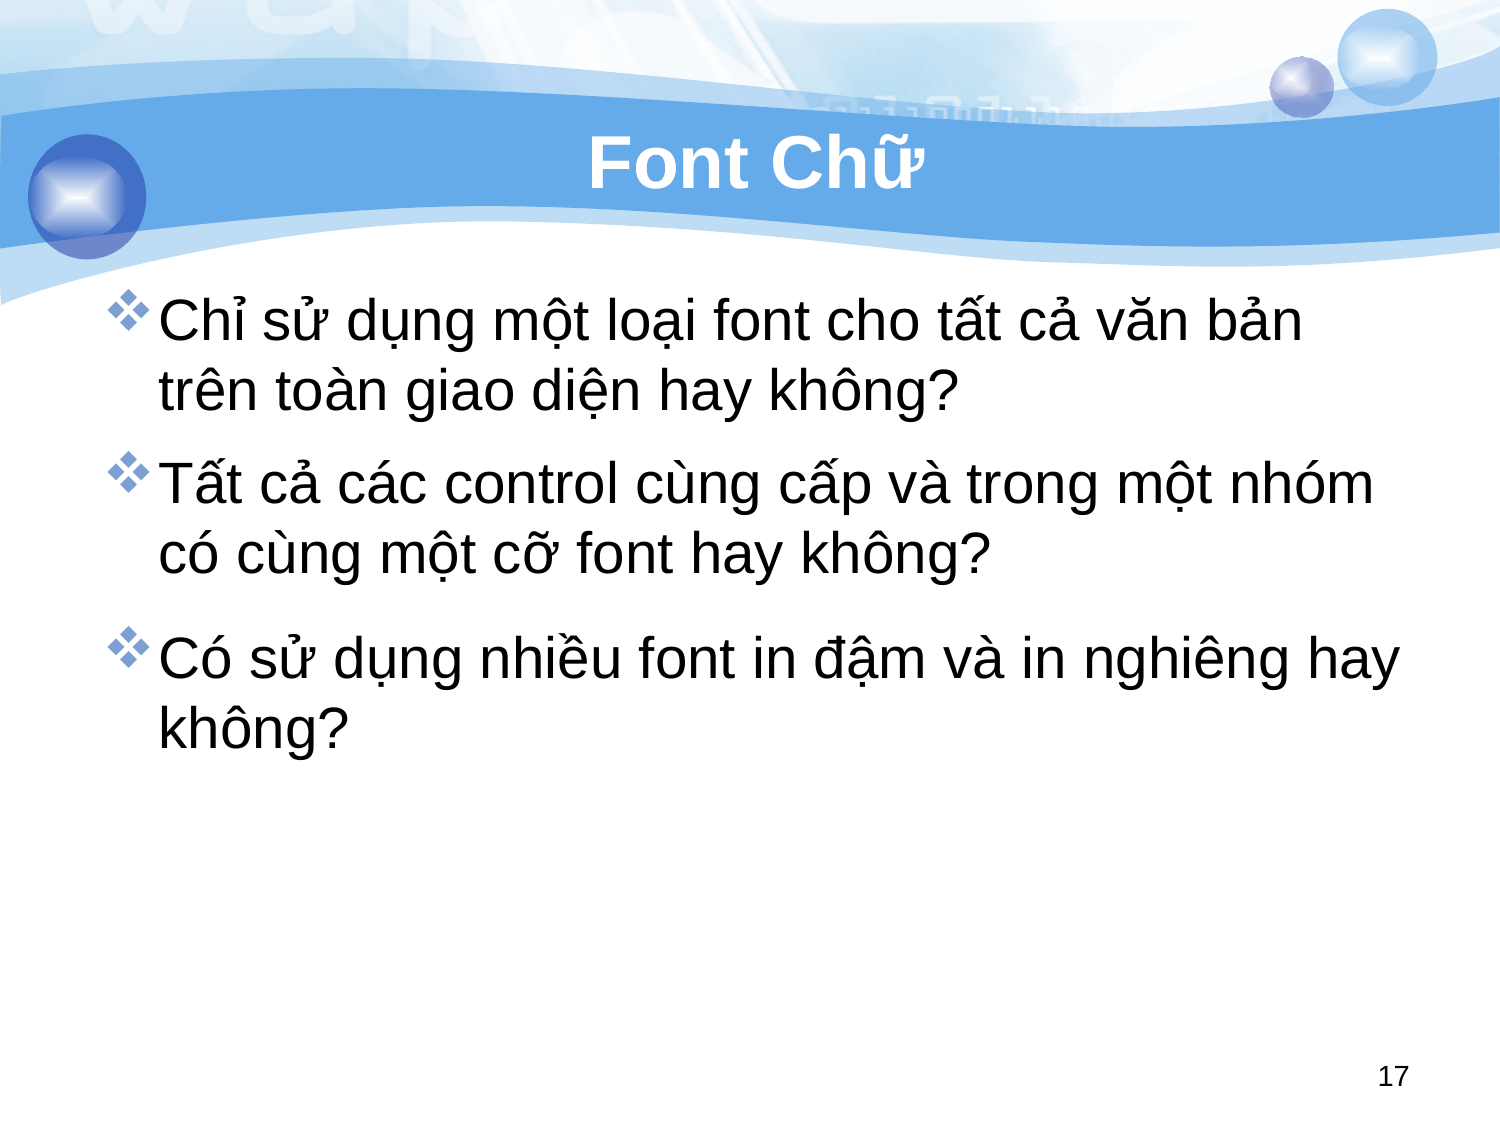

# Font Chữ
Chỉ sử dụng một loại font cho tất cả văn bản trên toàn giao diện hay không?
Tất cả các control cùng cấp và trong một nhóm có cùng một cỡ font hay không?
Có sử dụng nhiều font in đậm và in nghiêng hay không?
17